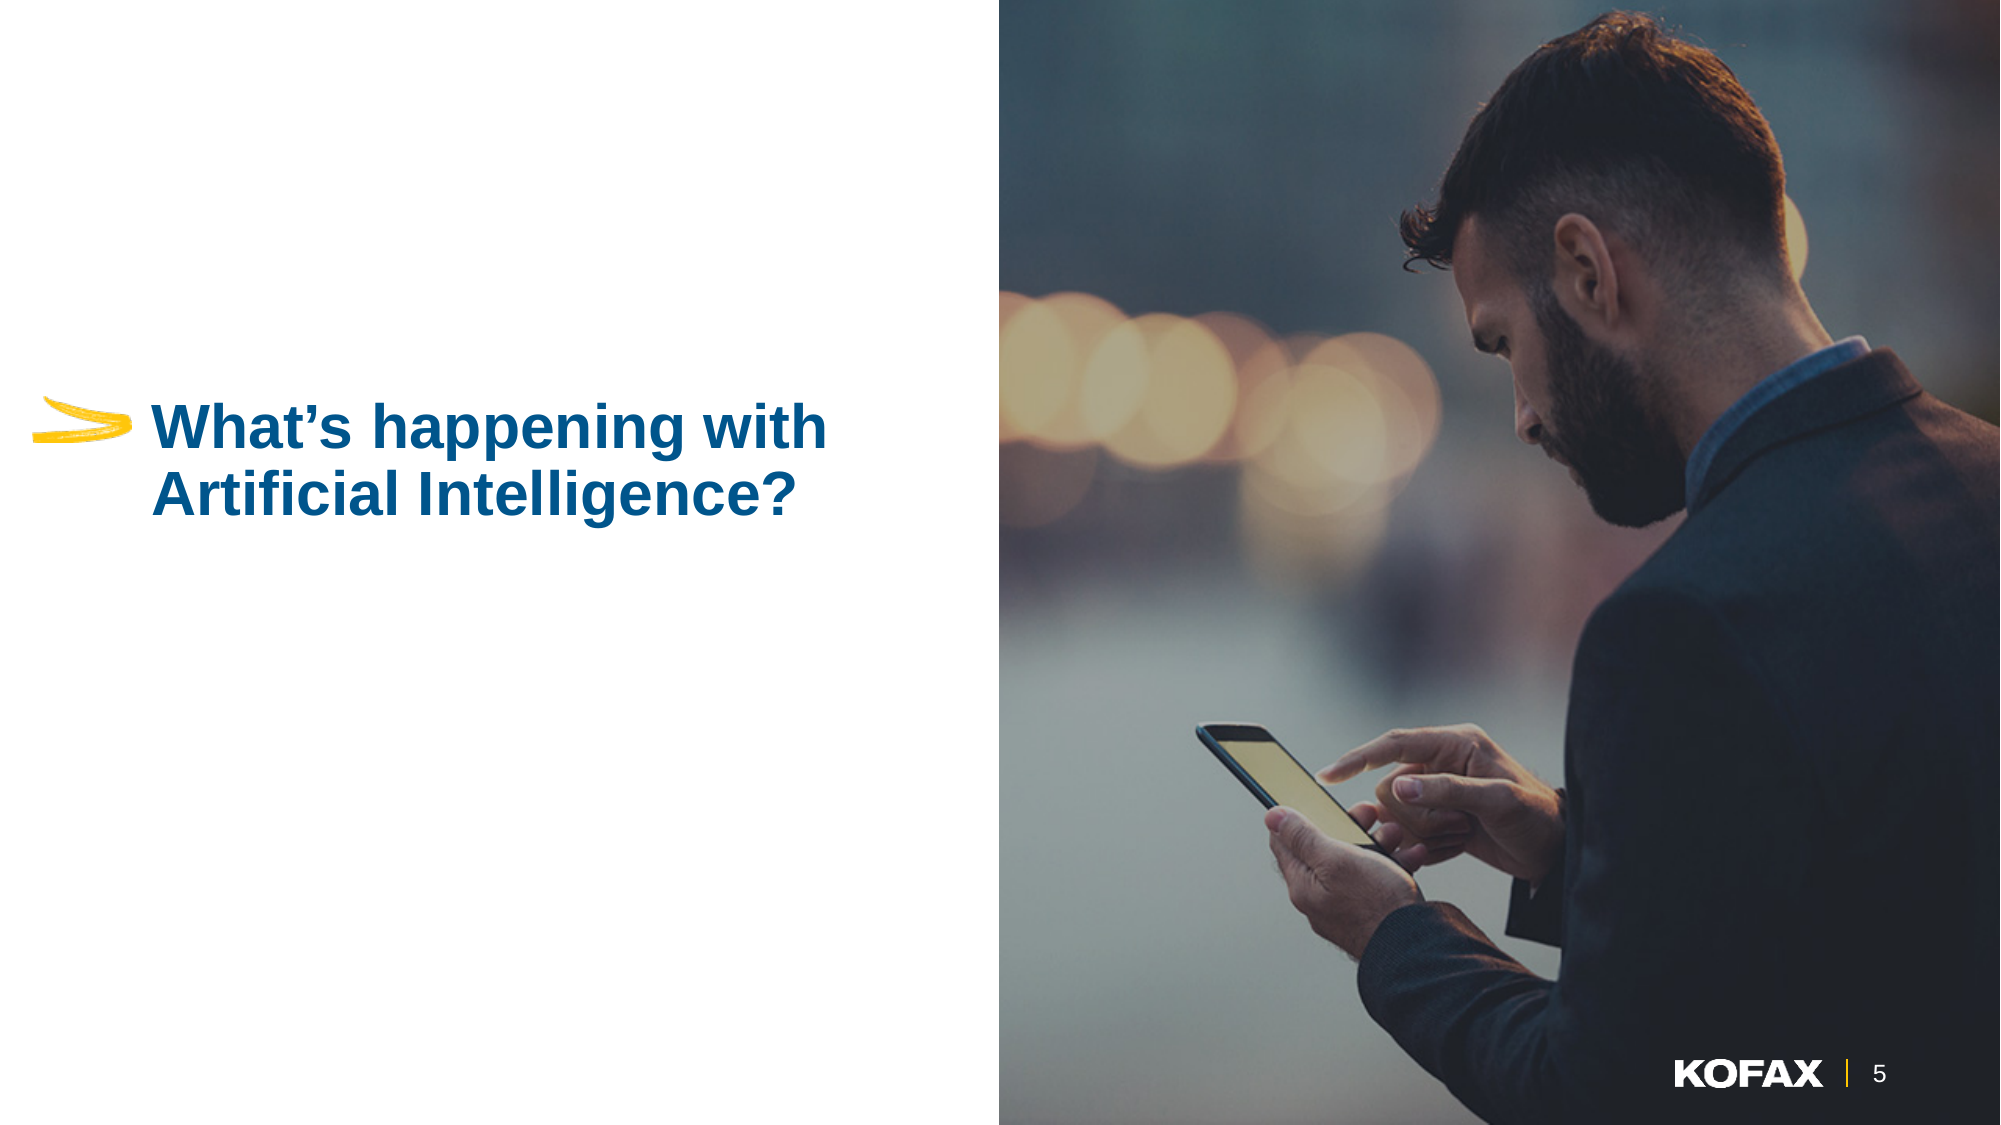

# What’s happening with Artificial Intelligence?

5